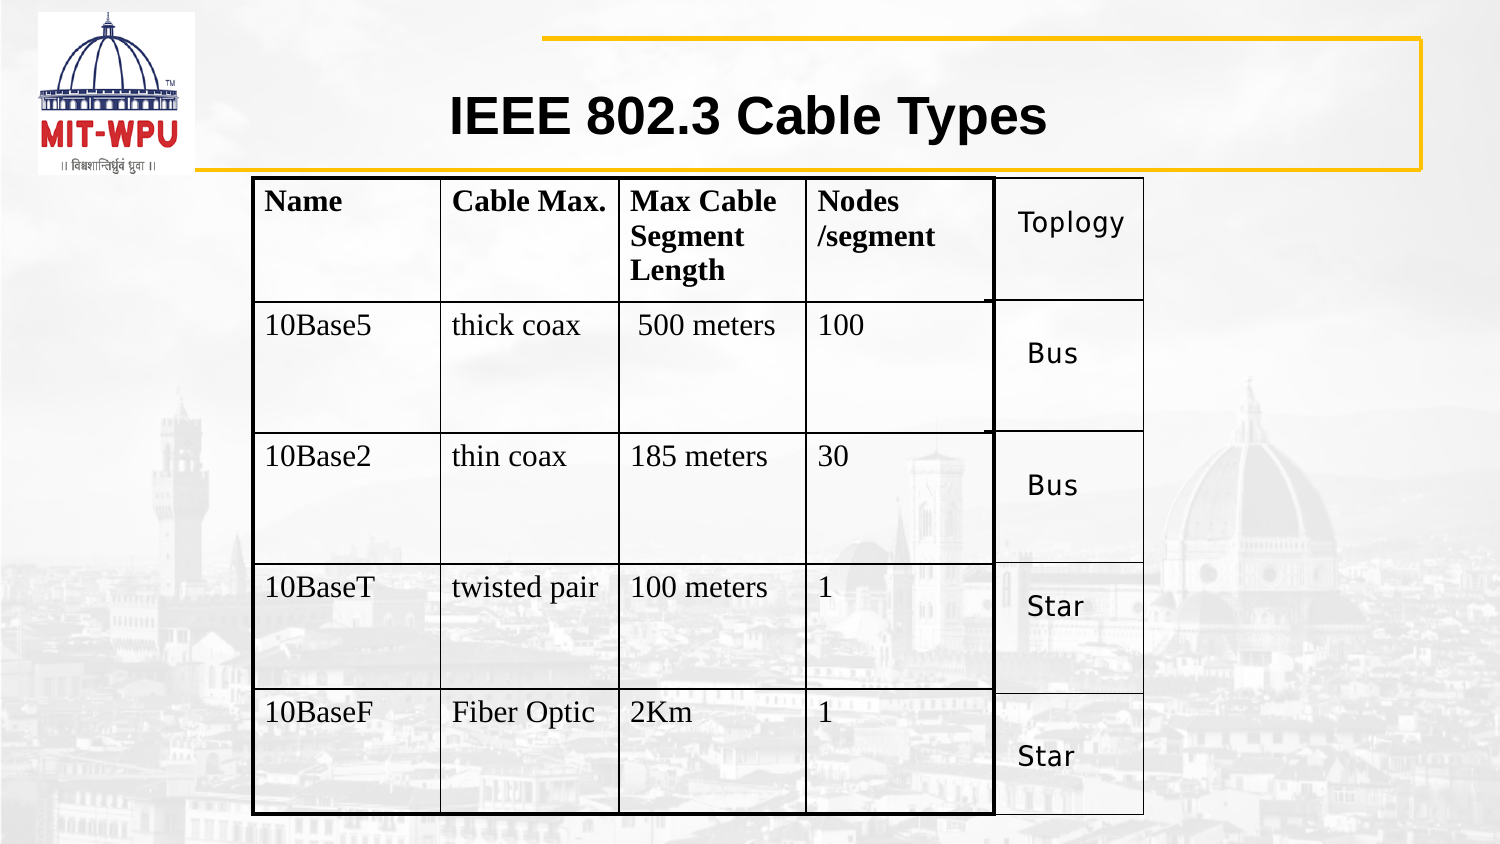

# IEEE 802.3 Cable Types
| Name | Cable Max. | Max Cable Segment Length | Nodes /segment |
| --- | --- | --- | --- |
| 10Base5 | thick coax | 500 meters | 100 |
| 10Base2 | thin coax | 185 meters | 30 |
| 10BaseT | twisted pair | 100 meters | 1 |
| 10BaseF | Fiber Optic | 2Km | 1 |

Toplogy
Bus
Bus
Star
Star